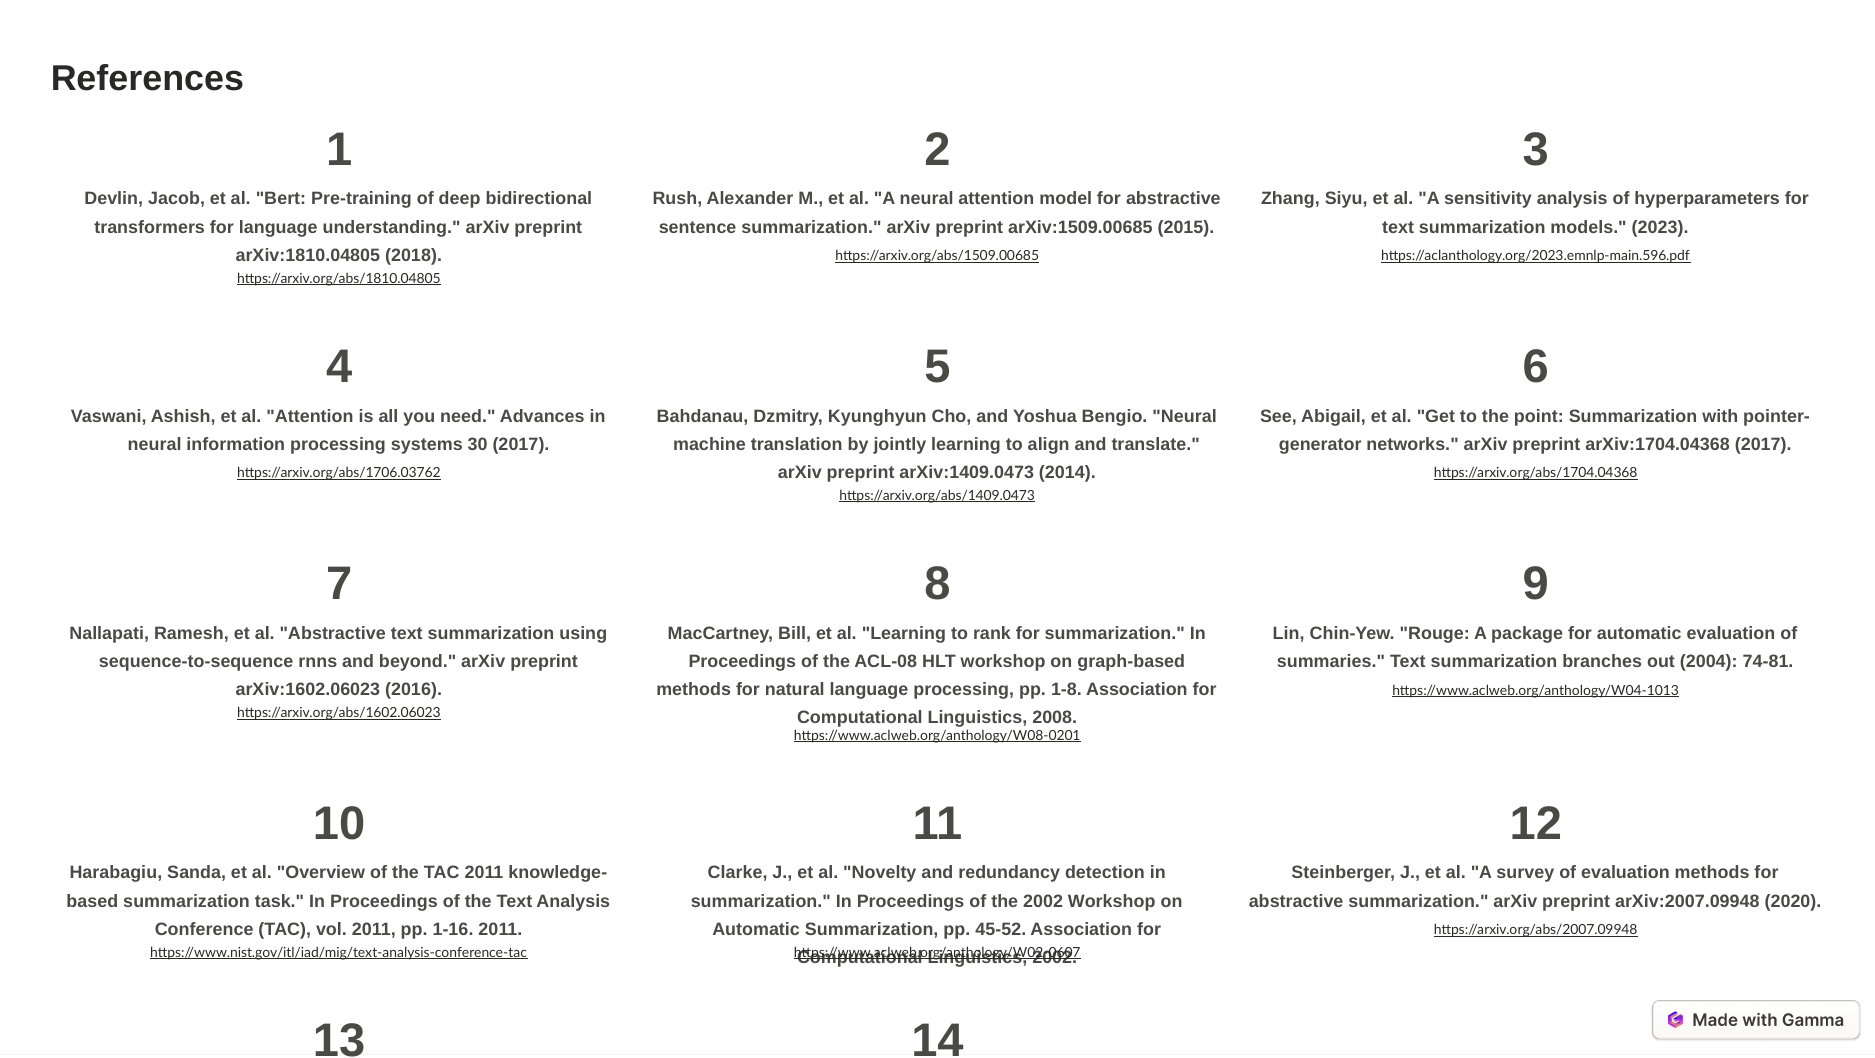

References
1
2
3
Devlin, Jacob, et al. "Bert: Pre-training of deep bidirectional transformers for language understanding." arXiv preprint arXiv:1810.04805 (2018).
Rush, Alexander M., et al. "A neural attention model for abstractive sentence summarization." arXiv preprint arXiv:1509.00685 (2015).
Zhang, Siyu, et al. "A sensitivity analysis of hyperparameters for text summarization models." (2023).
https://arxiv.org/abs/1509.00685
https://aclanthology.org/2023.emnlp-main.596.pdf
https://arxiv.org/abs/1810.04805
4
5
6
Vaswani, Ashish, et al. "Attention is all you need." Advances in neural information processing systems 30 (2017).
Bahdanau, Dzmitry, Kyunghyun Cho, and Yoshua Bengio. "Neural machine translation by jointly learning to align and translate." arXiv preprint arXiv:1409.0473 (2014).
See, Abigail, et al. "Get to the point: Summarization with pointer-generator networks." arXiv preprint arXiv:1704.04368 (2017).
https://arxiv.org/abs/1706.03762
https://arxiv.org/abs/1704.04368
https://arxiv.org/abs/1409.0473
7
8
9
Nallapati, Ramesh, et al. "Abstractive text summarization using sequence-to-sequence rnns and beyond." arXiv preprint arXiv:1602.06023 (2016).
MacCartney, Bill, et al. "Learning to rank for summarization." In Proceedings of the ACL-08 HLT workshop on graph-based methods for natural language processing, pp. 1-8. Association for Computational Linguistics, 2008.
Lin, Chin-Yew. "Rouge: A package for automatic evaluation of summaries." Text summarization branches out (2004): 74-81.
https://www.aclweb.org/anthology/W04-1013
https://arxiv.org/abs/1602.06023
https://www.aclweb.org/anthology/W08-0201
10
11
12
Harabagiu, Sanda, et al. "Overview of the TAC 2011 knowledge-based summarization task." In Proceedings of the Text Analysis Conference (TAC), vol. 2011, pp. 1-16. 2011.
Clarke, J., et al. "Novelty and redundancy detection in summarization." In Proceedings of the 2002 Workshop on Automatic Summarization, pp. 45-52. Association for Computational Linguistics, 2002.
Steinberger, J., et al. "A survey of evaluation methods for abstractive summarization." arXiv preprint arXiv:2007.09948 (2020).
https://arxiv.org/abs/2007.09948
https://www.nist.gov/itl/iad/mig/text-analysis-conference-tac
https://www.aclweb.org/anthology/W02-0607
13
14
Radev, Dragomir R., et al. "Centroid-based summarization of multiple documents." Information processing & management 40.6 (2004): 919-938.
Mäkinen, Erkki. "Text summarization: a survey." In Survey on textual analysis, pp. 233-259. Springer, Cham, 2019.
https://link.springer.com/chapter/10.1007/978-3-030-15229-1_10
https://www.sciencedirect.com/science/article/pii/S030645730400042X